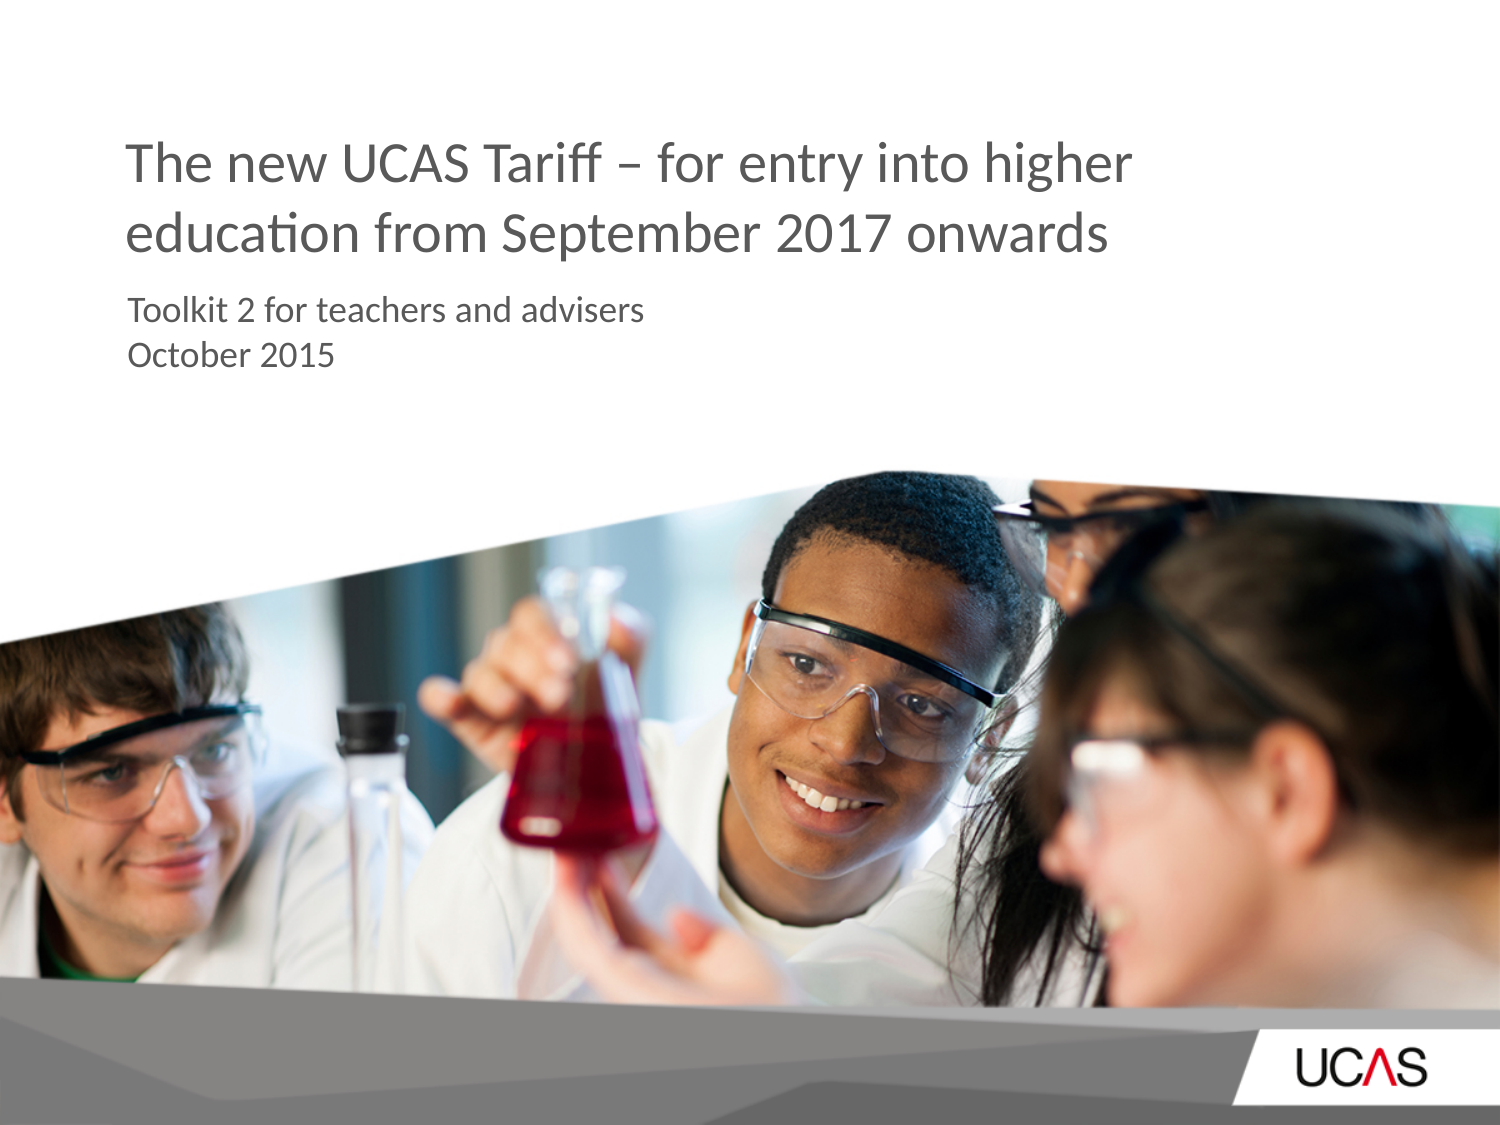

The new UCAS Tariff – for entry into higher education from September 2017 onwards
Toolkit 2 for teachers and advisers
October 2015